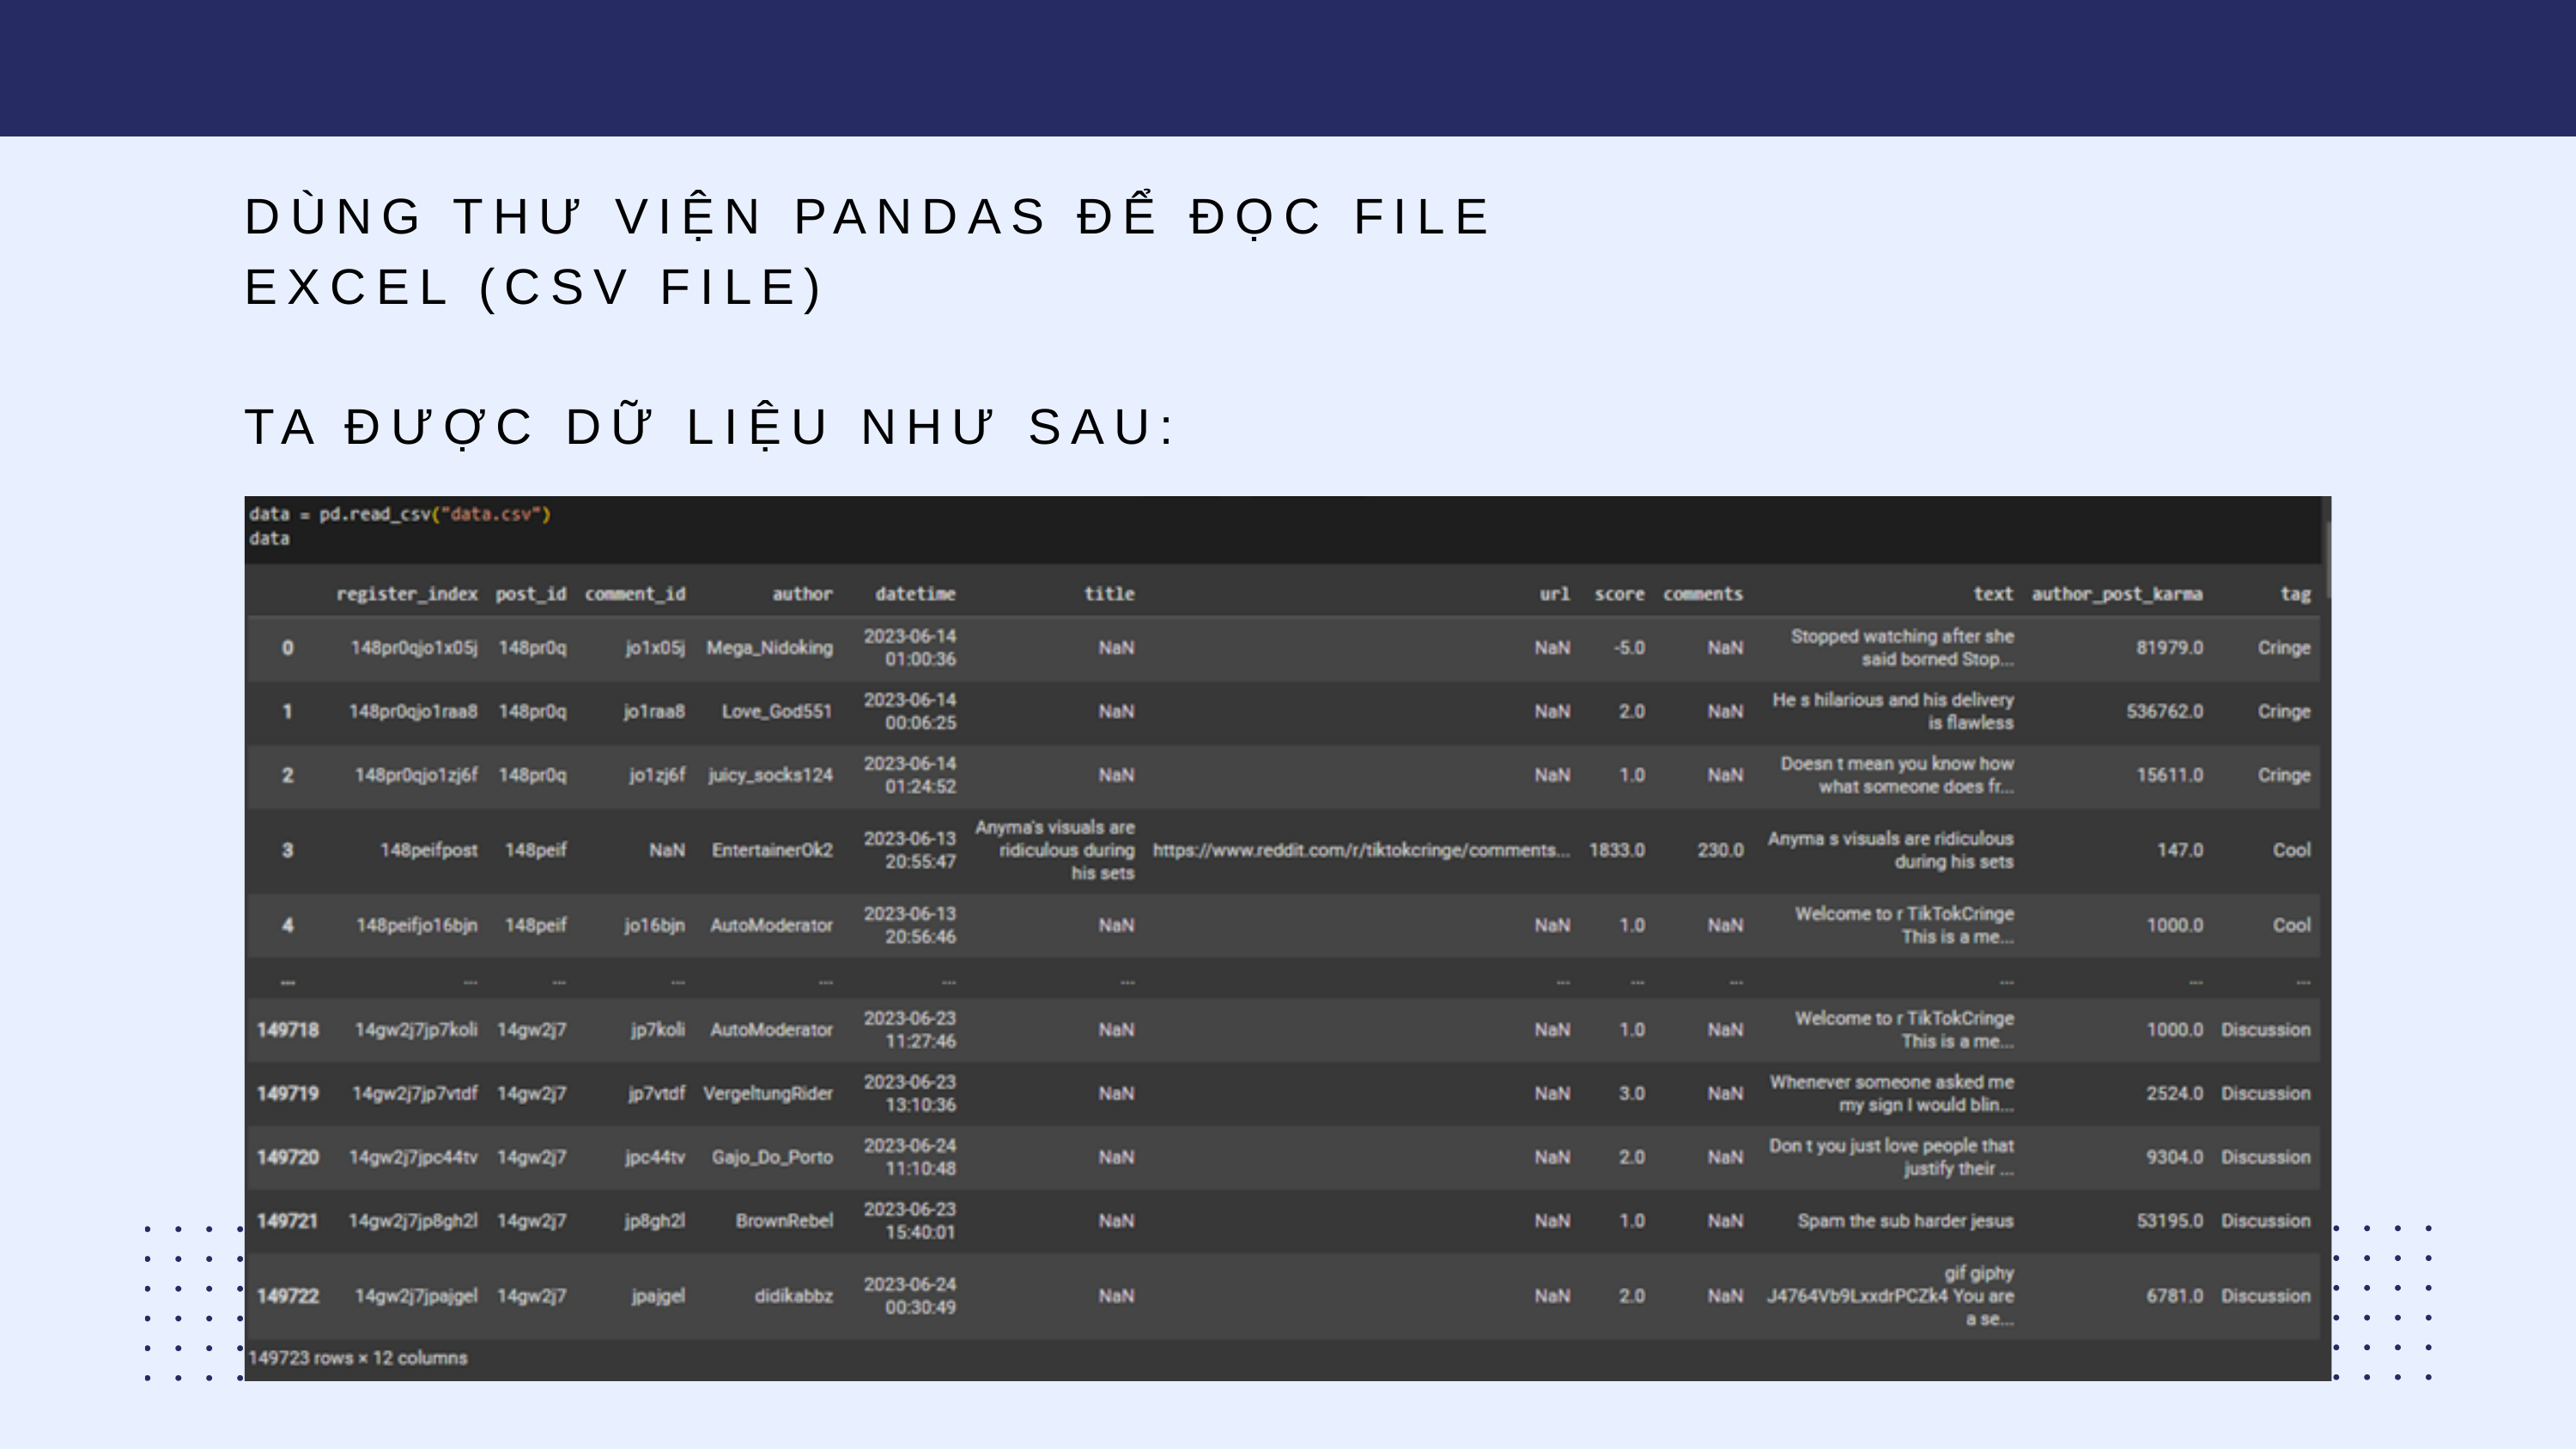

DÙNG THƯ VIỆN PANDAS ĐỂ ĐỌC FILE EXCEL (CSV FILE)

TA ĐƯỢC DỮ LIỆU NHƯ SAU: